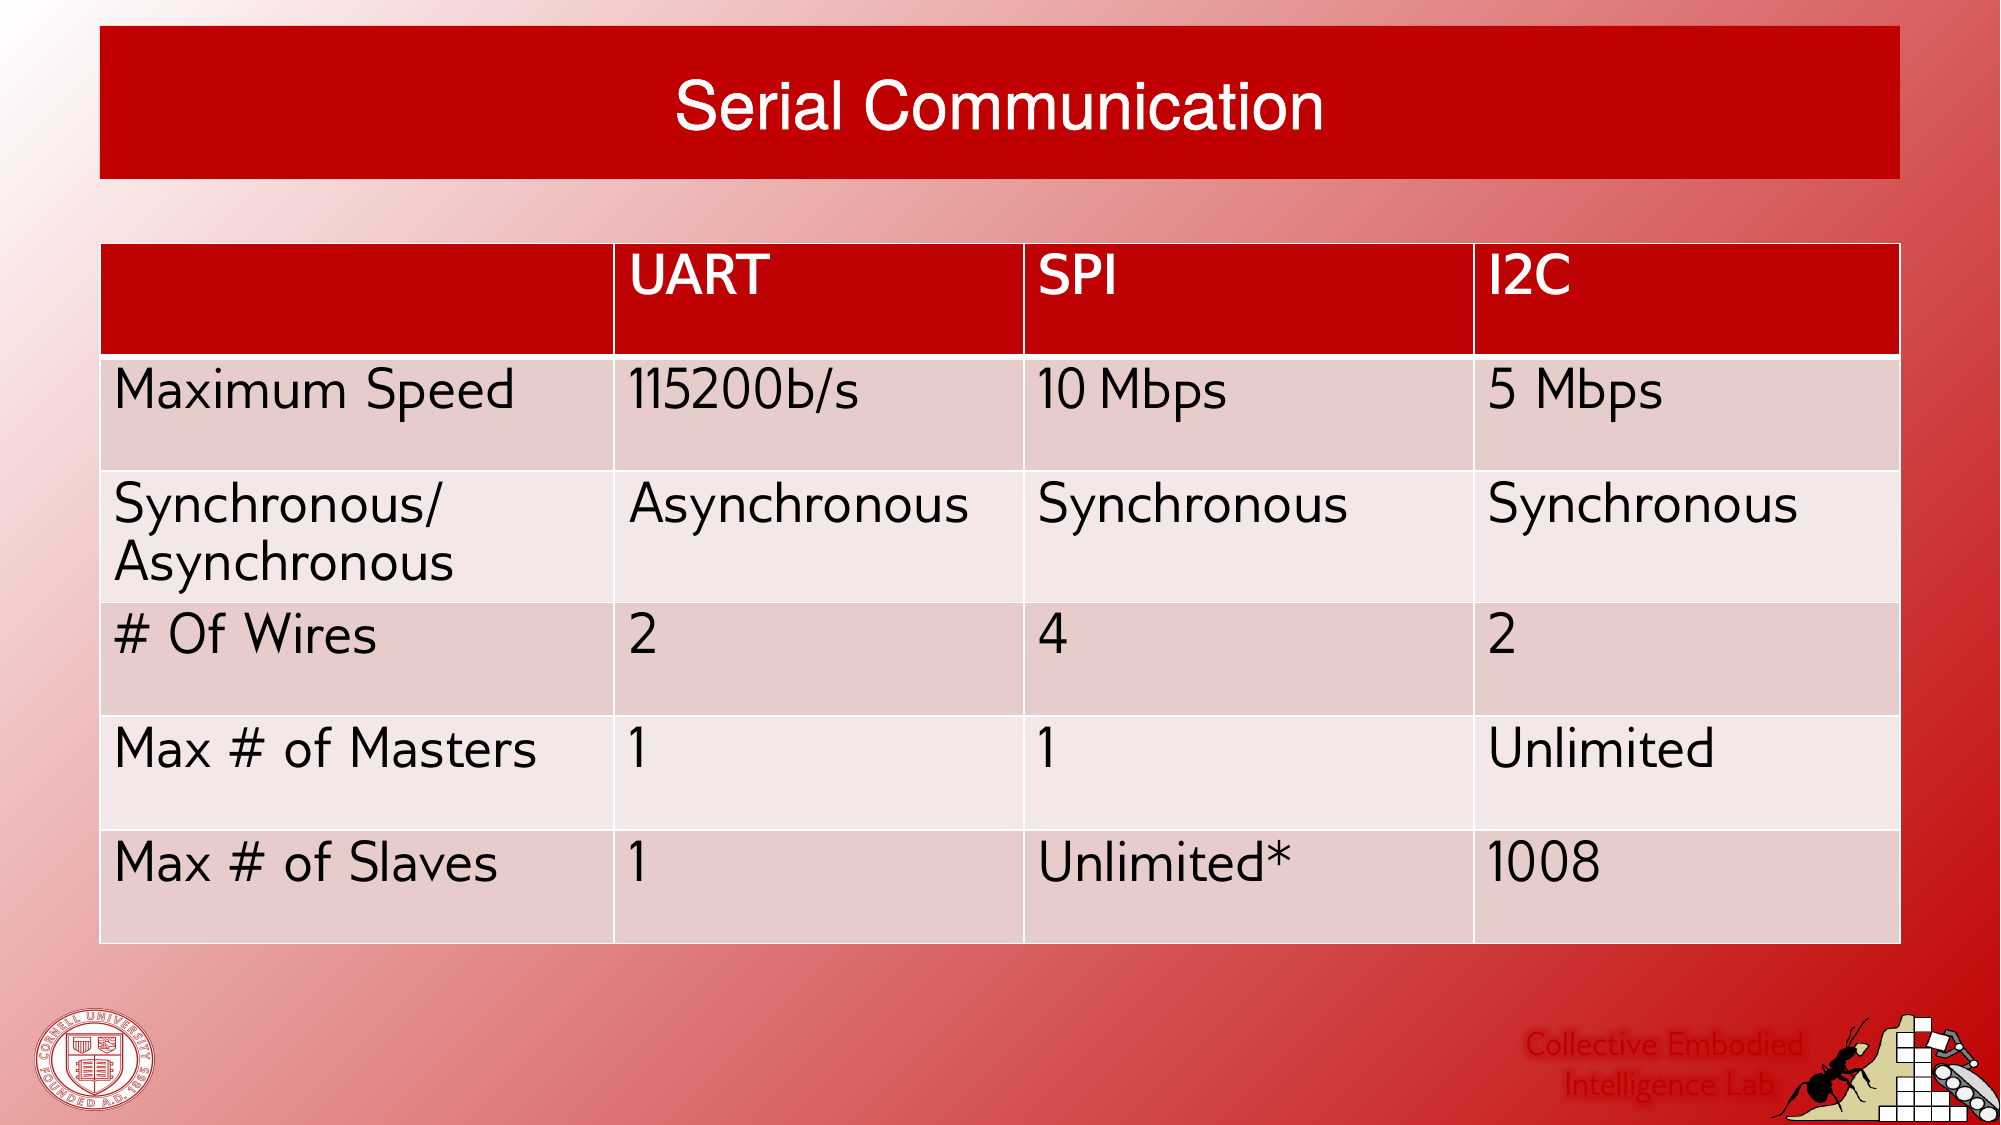

# Serial Communication
|  | UART | SPI | I2C |
| --- | --- | --- | --- |
| Maximum Speed | 115200b/s | 10 Mbps | 5 Mbps |
| Synchronous/ Asynchronous | Asynchronous | Synchronous | Synchronous |
| # Of Wires | 2 | 4 | 2 |
| Max # of Masters | 1 | 1 | Unlimited |
| Max # of Slaves | 1 | Unlimited\* | 1008 |